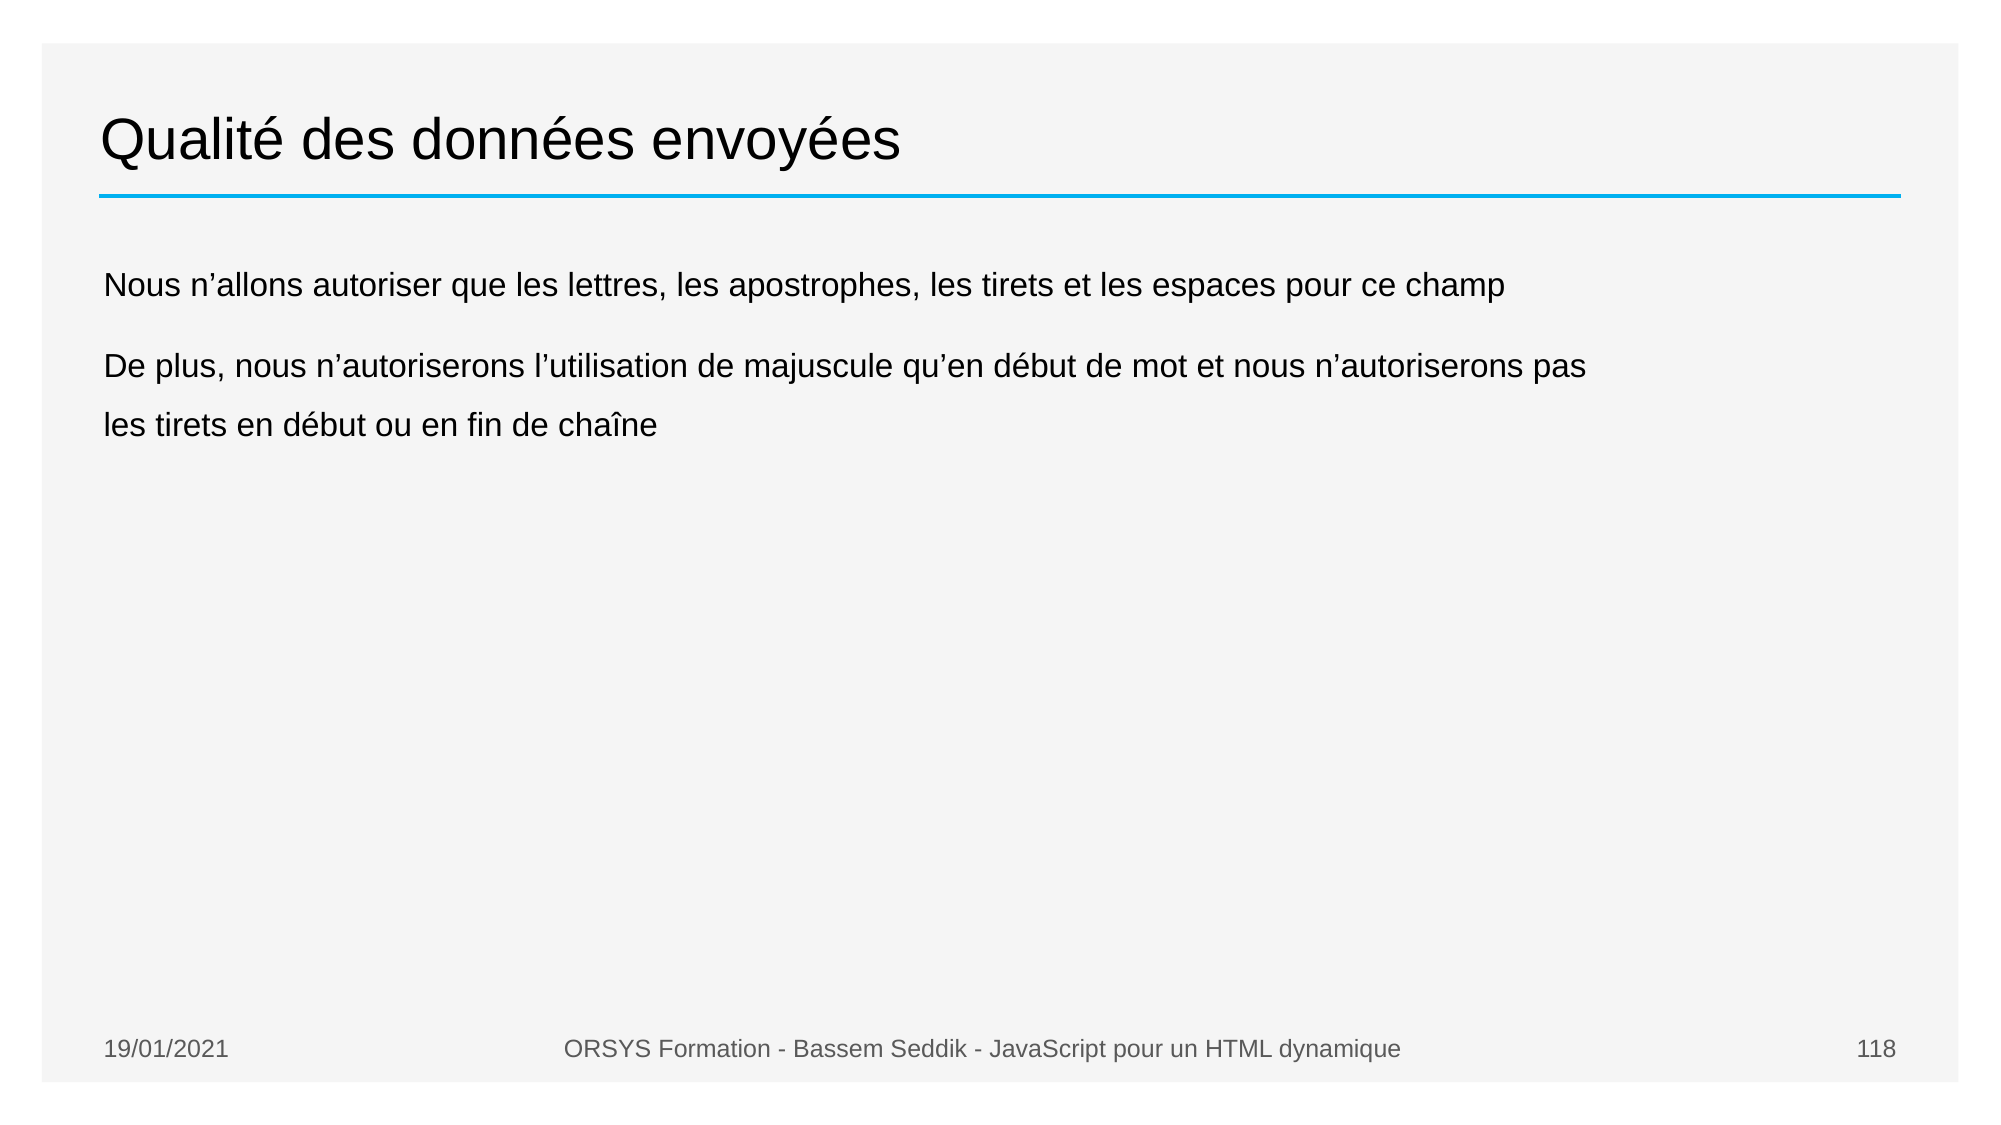

# Qualité des données envoyées
Nous n’allons autoriser que les lettres, les apostrophes, les tirets et les espaces pour ce champ
De plus, nous n’autoriserons l’utilisation de majuscule qu’en début de mot et nous n’autoriserons pas les tirets en début ou en fin de chaîne

19/01/2021
ORSYS Formation - Bassem Seddik - JavaScript pour un HTML dynamique
118